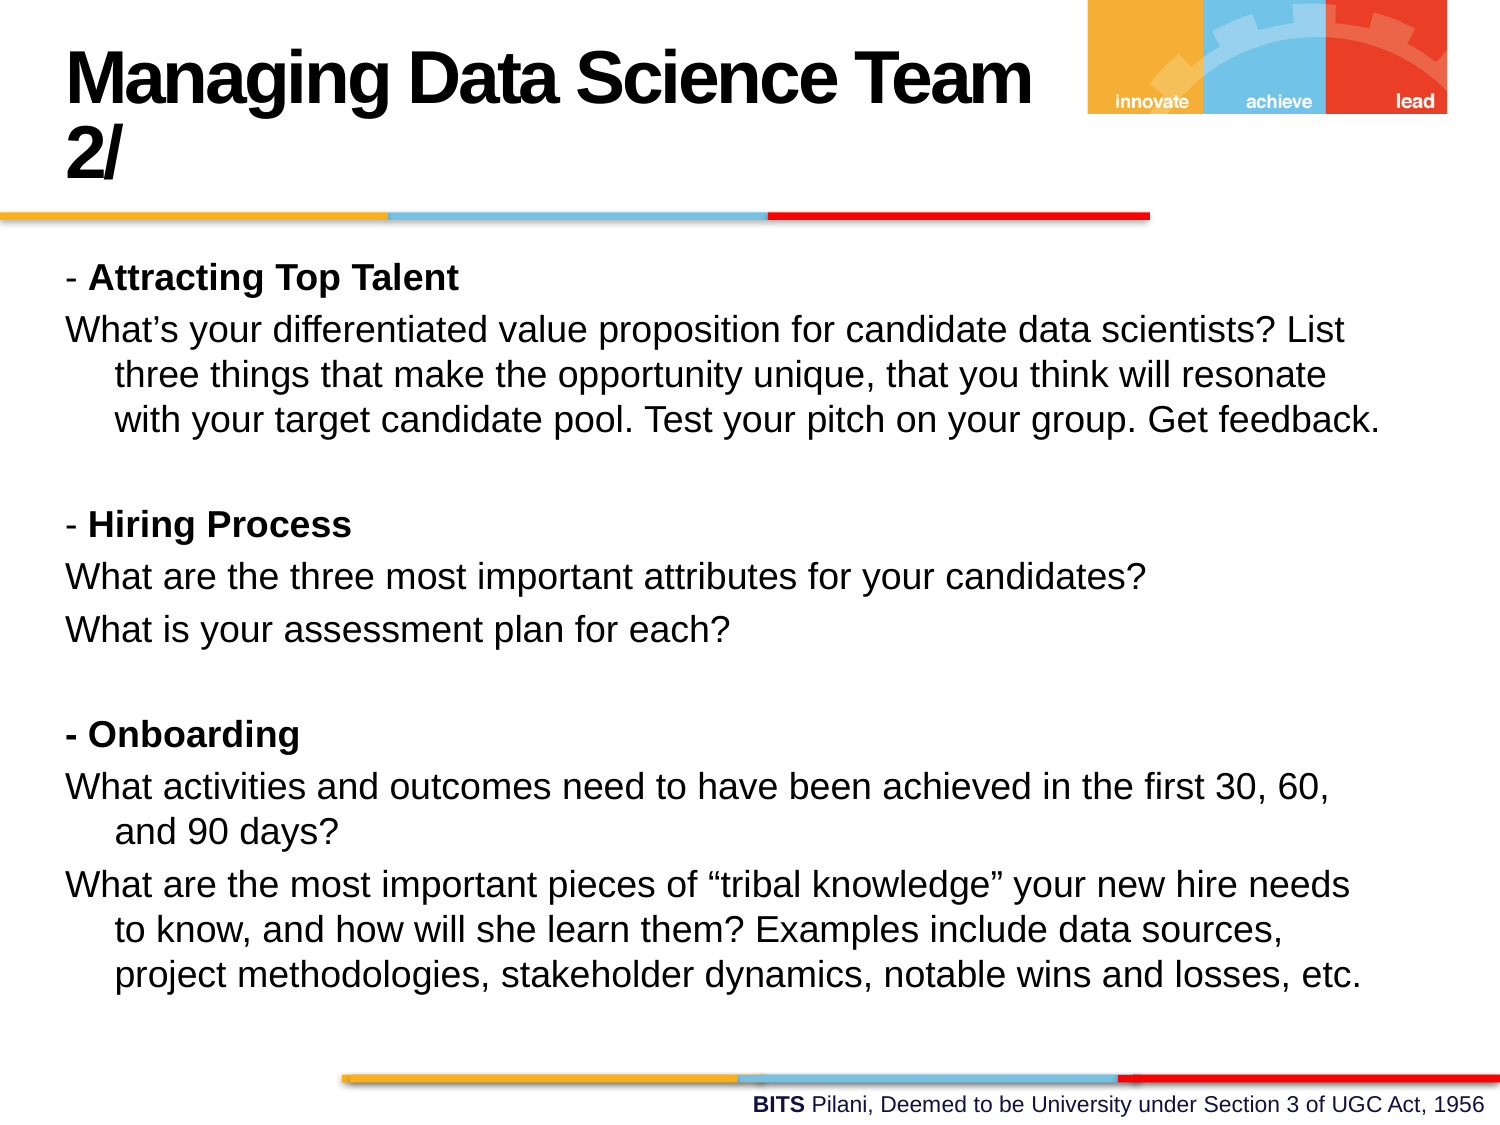

Managing Data Science Team 2/
- Attracting Top Talent
What’s your differentiated value proposition for candidate data scientists? List three things that make the opportunity unique, that you think will resonate with your target candidate pool. Test your pitch on your group. Get feedback.

- Hiring Process
What are the three most important attributes for your candidates?
What is your assessment plan for each?

- Onboarding
What activities and outcomes need to have been achieved in the first 30, 60, and 90 days?
What are the most important pieces of “tribal knowledge” your new hire needs to know, and how will she learn them? Examples include data sources, project methodologies, stakeholder dynamics, notable wins and losses, etc.